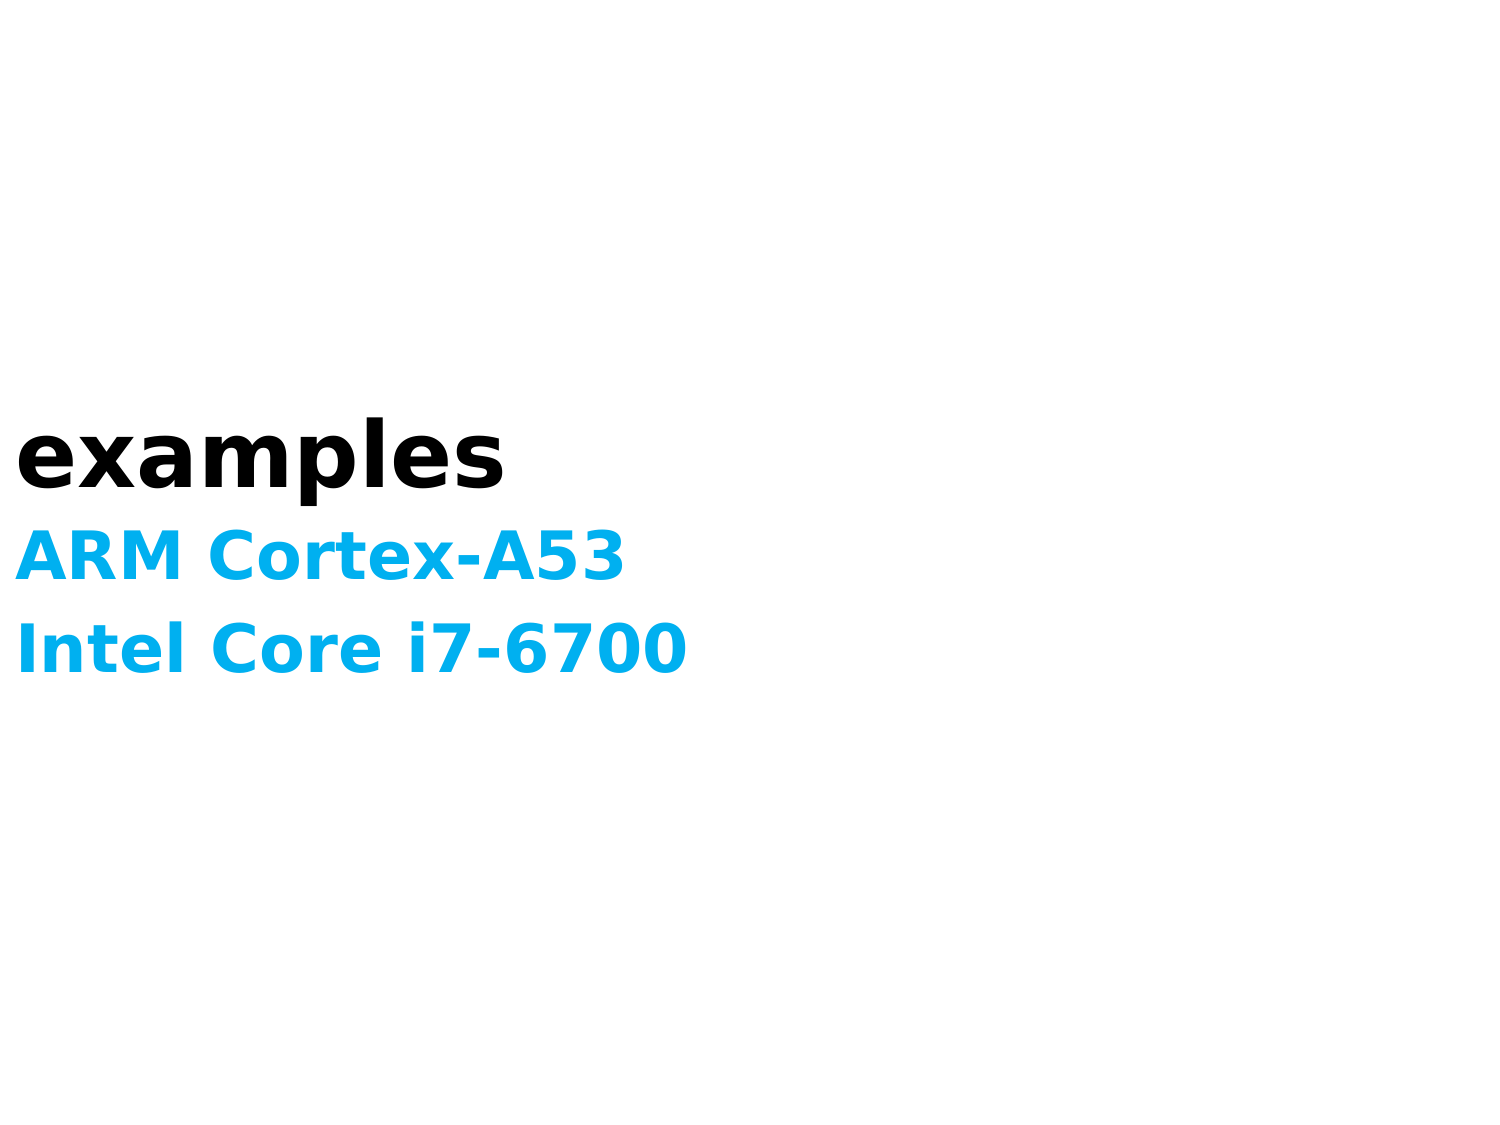

# examples

ARM Cortex-A53
Intel Core i7-6700